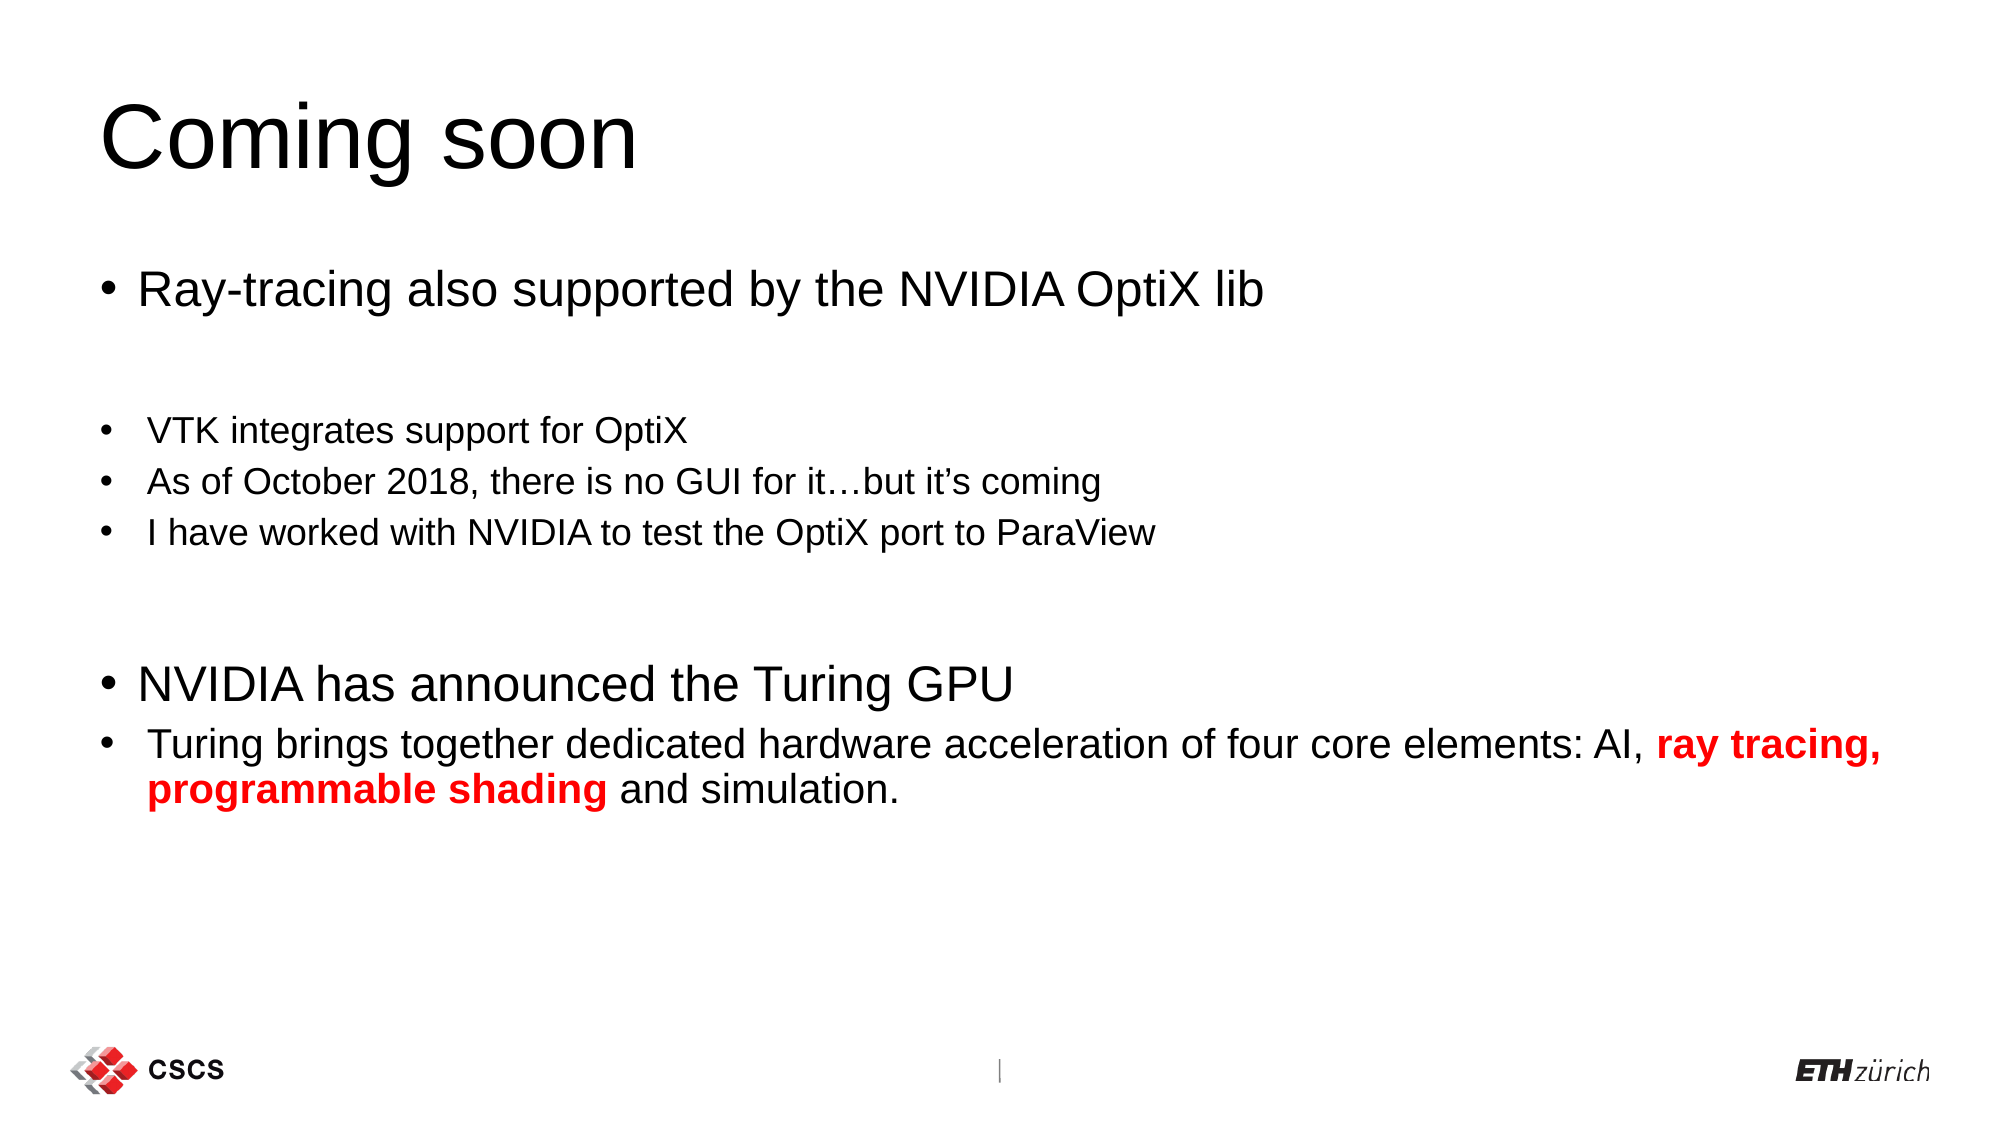

# Coming soon
Ray-tracing also supported by the NVIDIA OptiX lib

VTK integrates support for OptiX
As of October 2018, there is no GUI for it…but it’s coming
I have worked with NVIDIA to test the OptiX port to ParaView

NVIDIA has announced the Turing GPU
Turing brings together dedicated hardware acceleration of four core elements: AI, ray tracing, programmable shading and simulation.